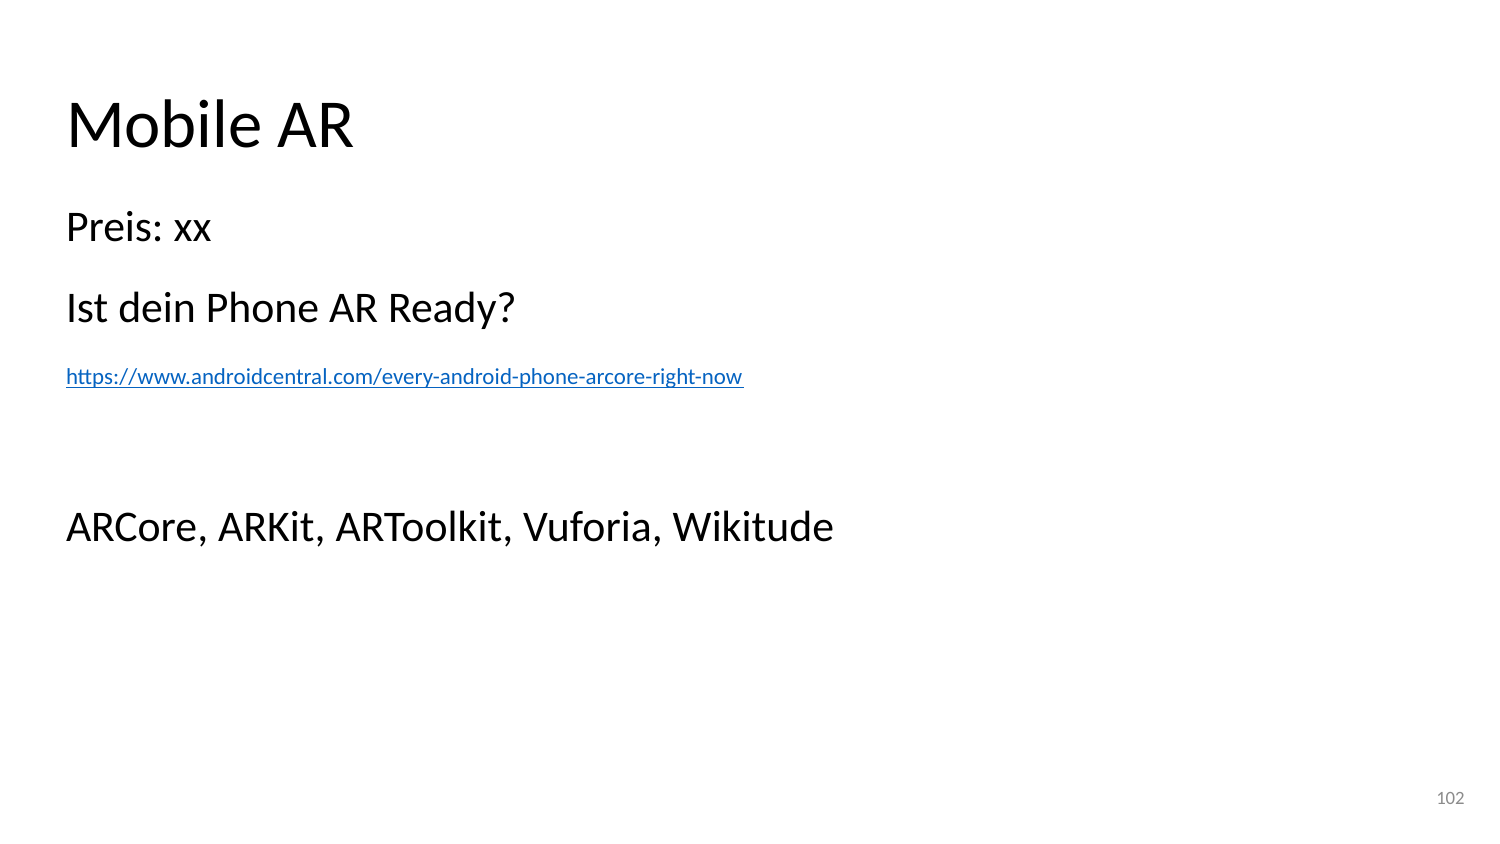

# Mobile AR
Preis: xx
Ist dein Phone AR Ready?
https://www.androidcentral.com/every-android-phone-arcore-right-now

ARCore, ARKit, ARToolkit, Vuforia, Wikitude
102